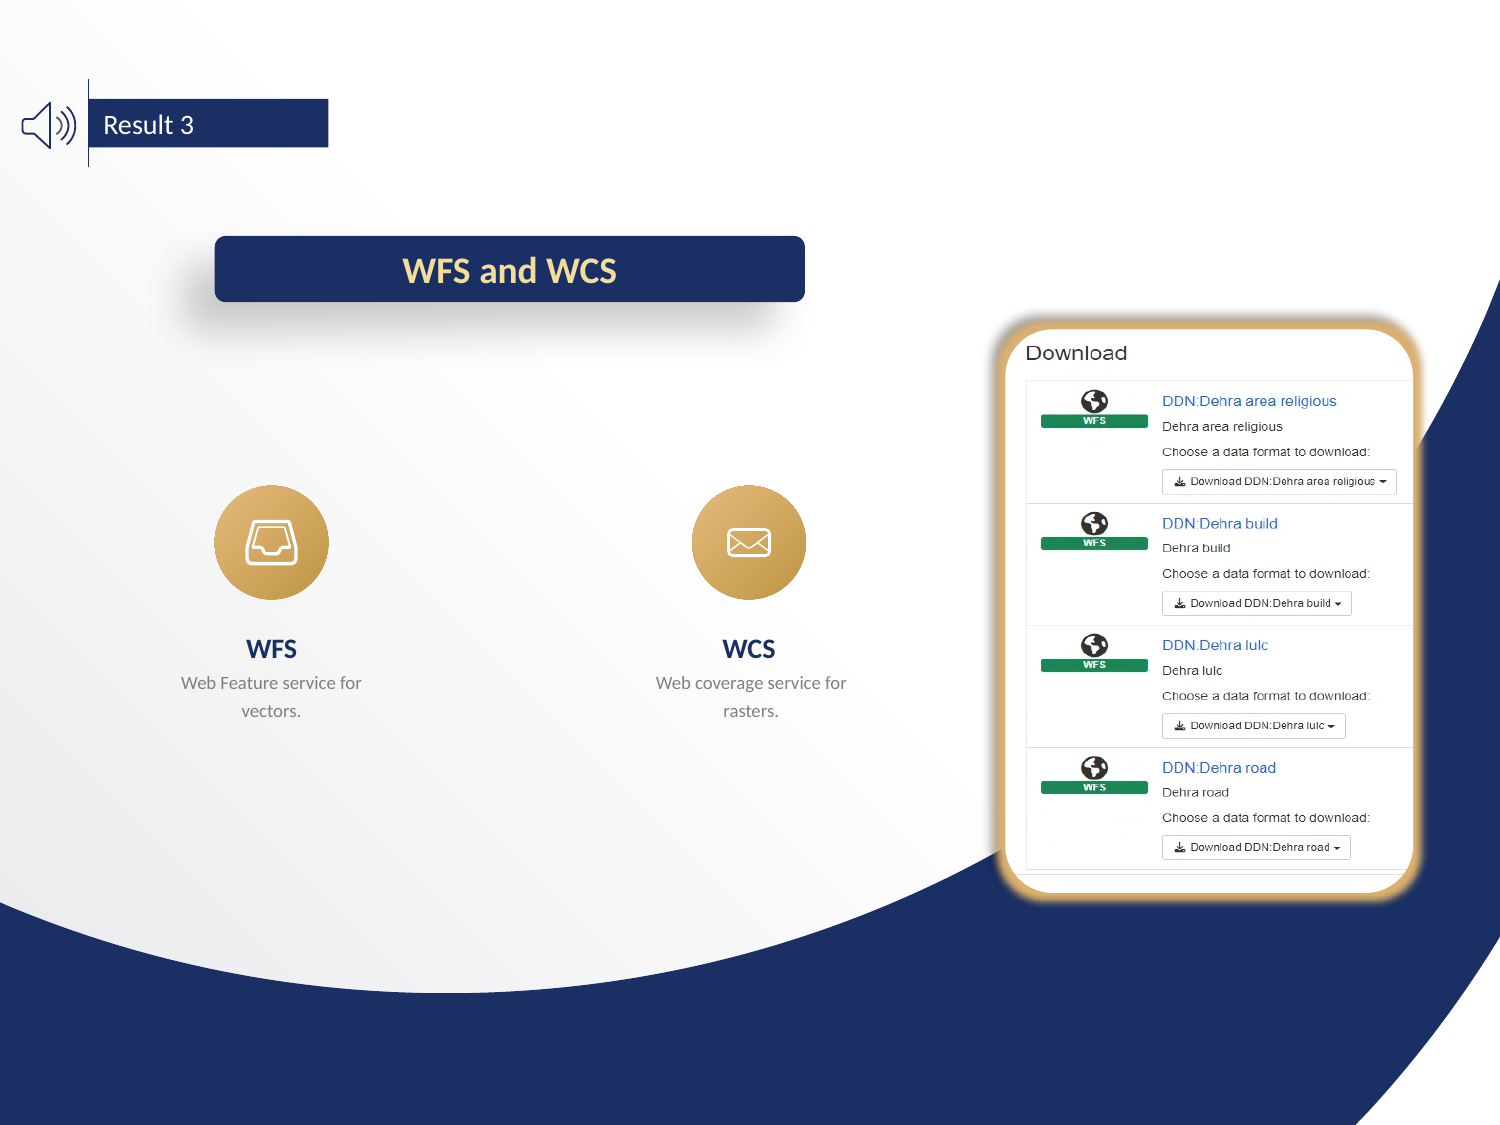

Result 3

WFS and WCS

WFS
Web Feature service for vectors.
WCS
Web coverage service for rasters.